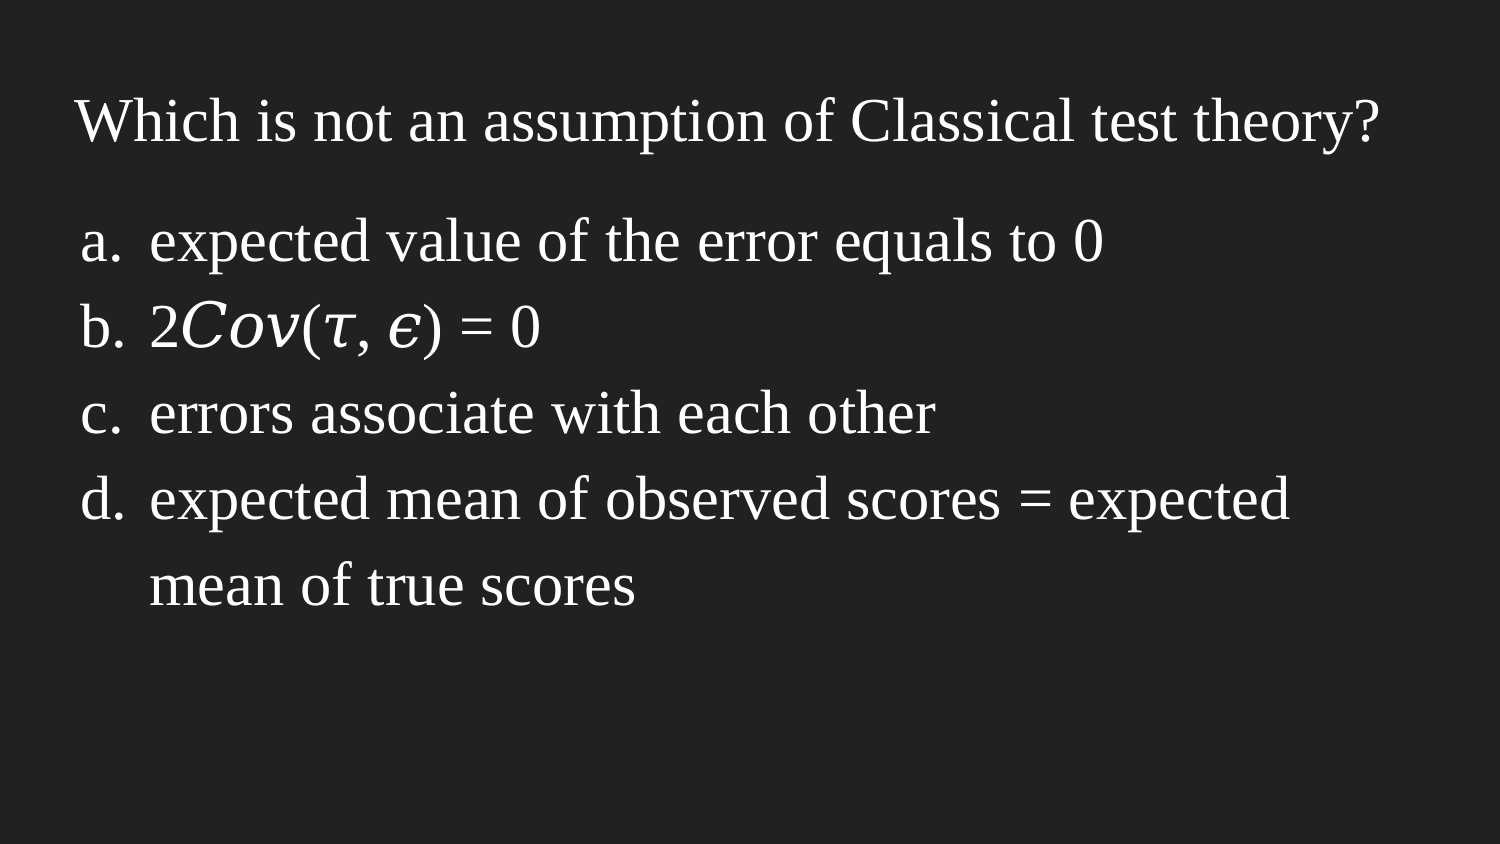

Which is not an assumption of Classical test theory?
expected value of the error equals to 0
2𝐶𝑜𝑣(𝜏, 𝜖) = 0
errors associate with each other
expected mean of observed scores = expected mean of true scores